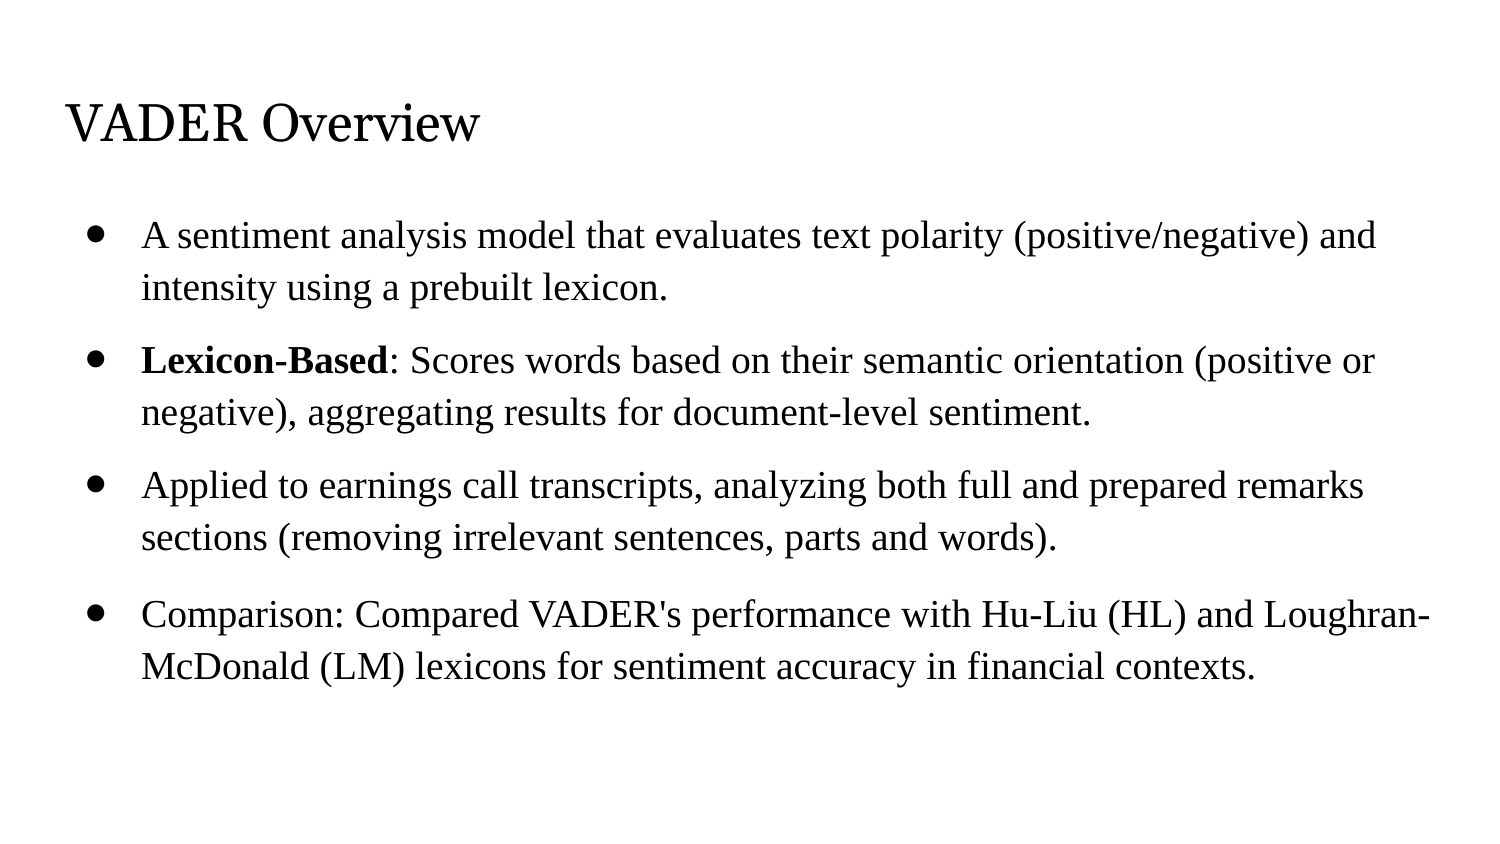

# VADER Overview
A sentiment analysis model that evaluates text polarity (positive/negative) and intensity using a prebuilt lexicon.
Lexicon-Based: Scores words based on their semantic orientation (positive or negative), aggregating results for document-level sentiment.
Applied to earnings call transcripts, analyzing both full and prepared remarks sections (removing irrelevant sentences, parts and words).
Comparison: Compared VADER's performance with Hu-Liu (HL) and Loughran-McDonald (LM) lexicons for sentiment accuracy in financial contexts.